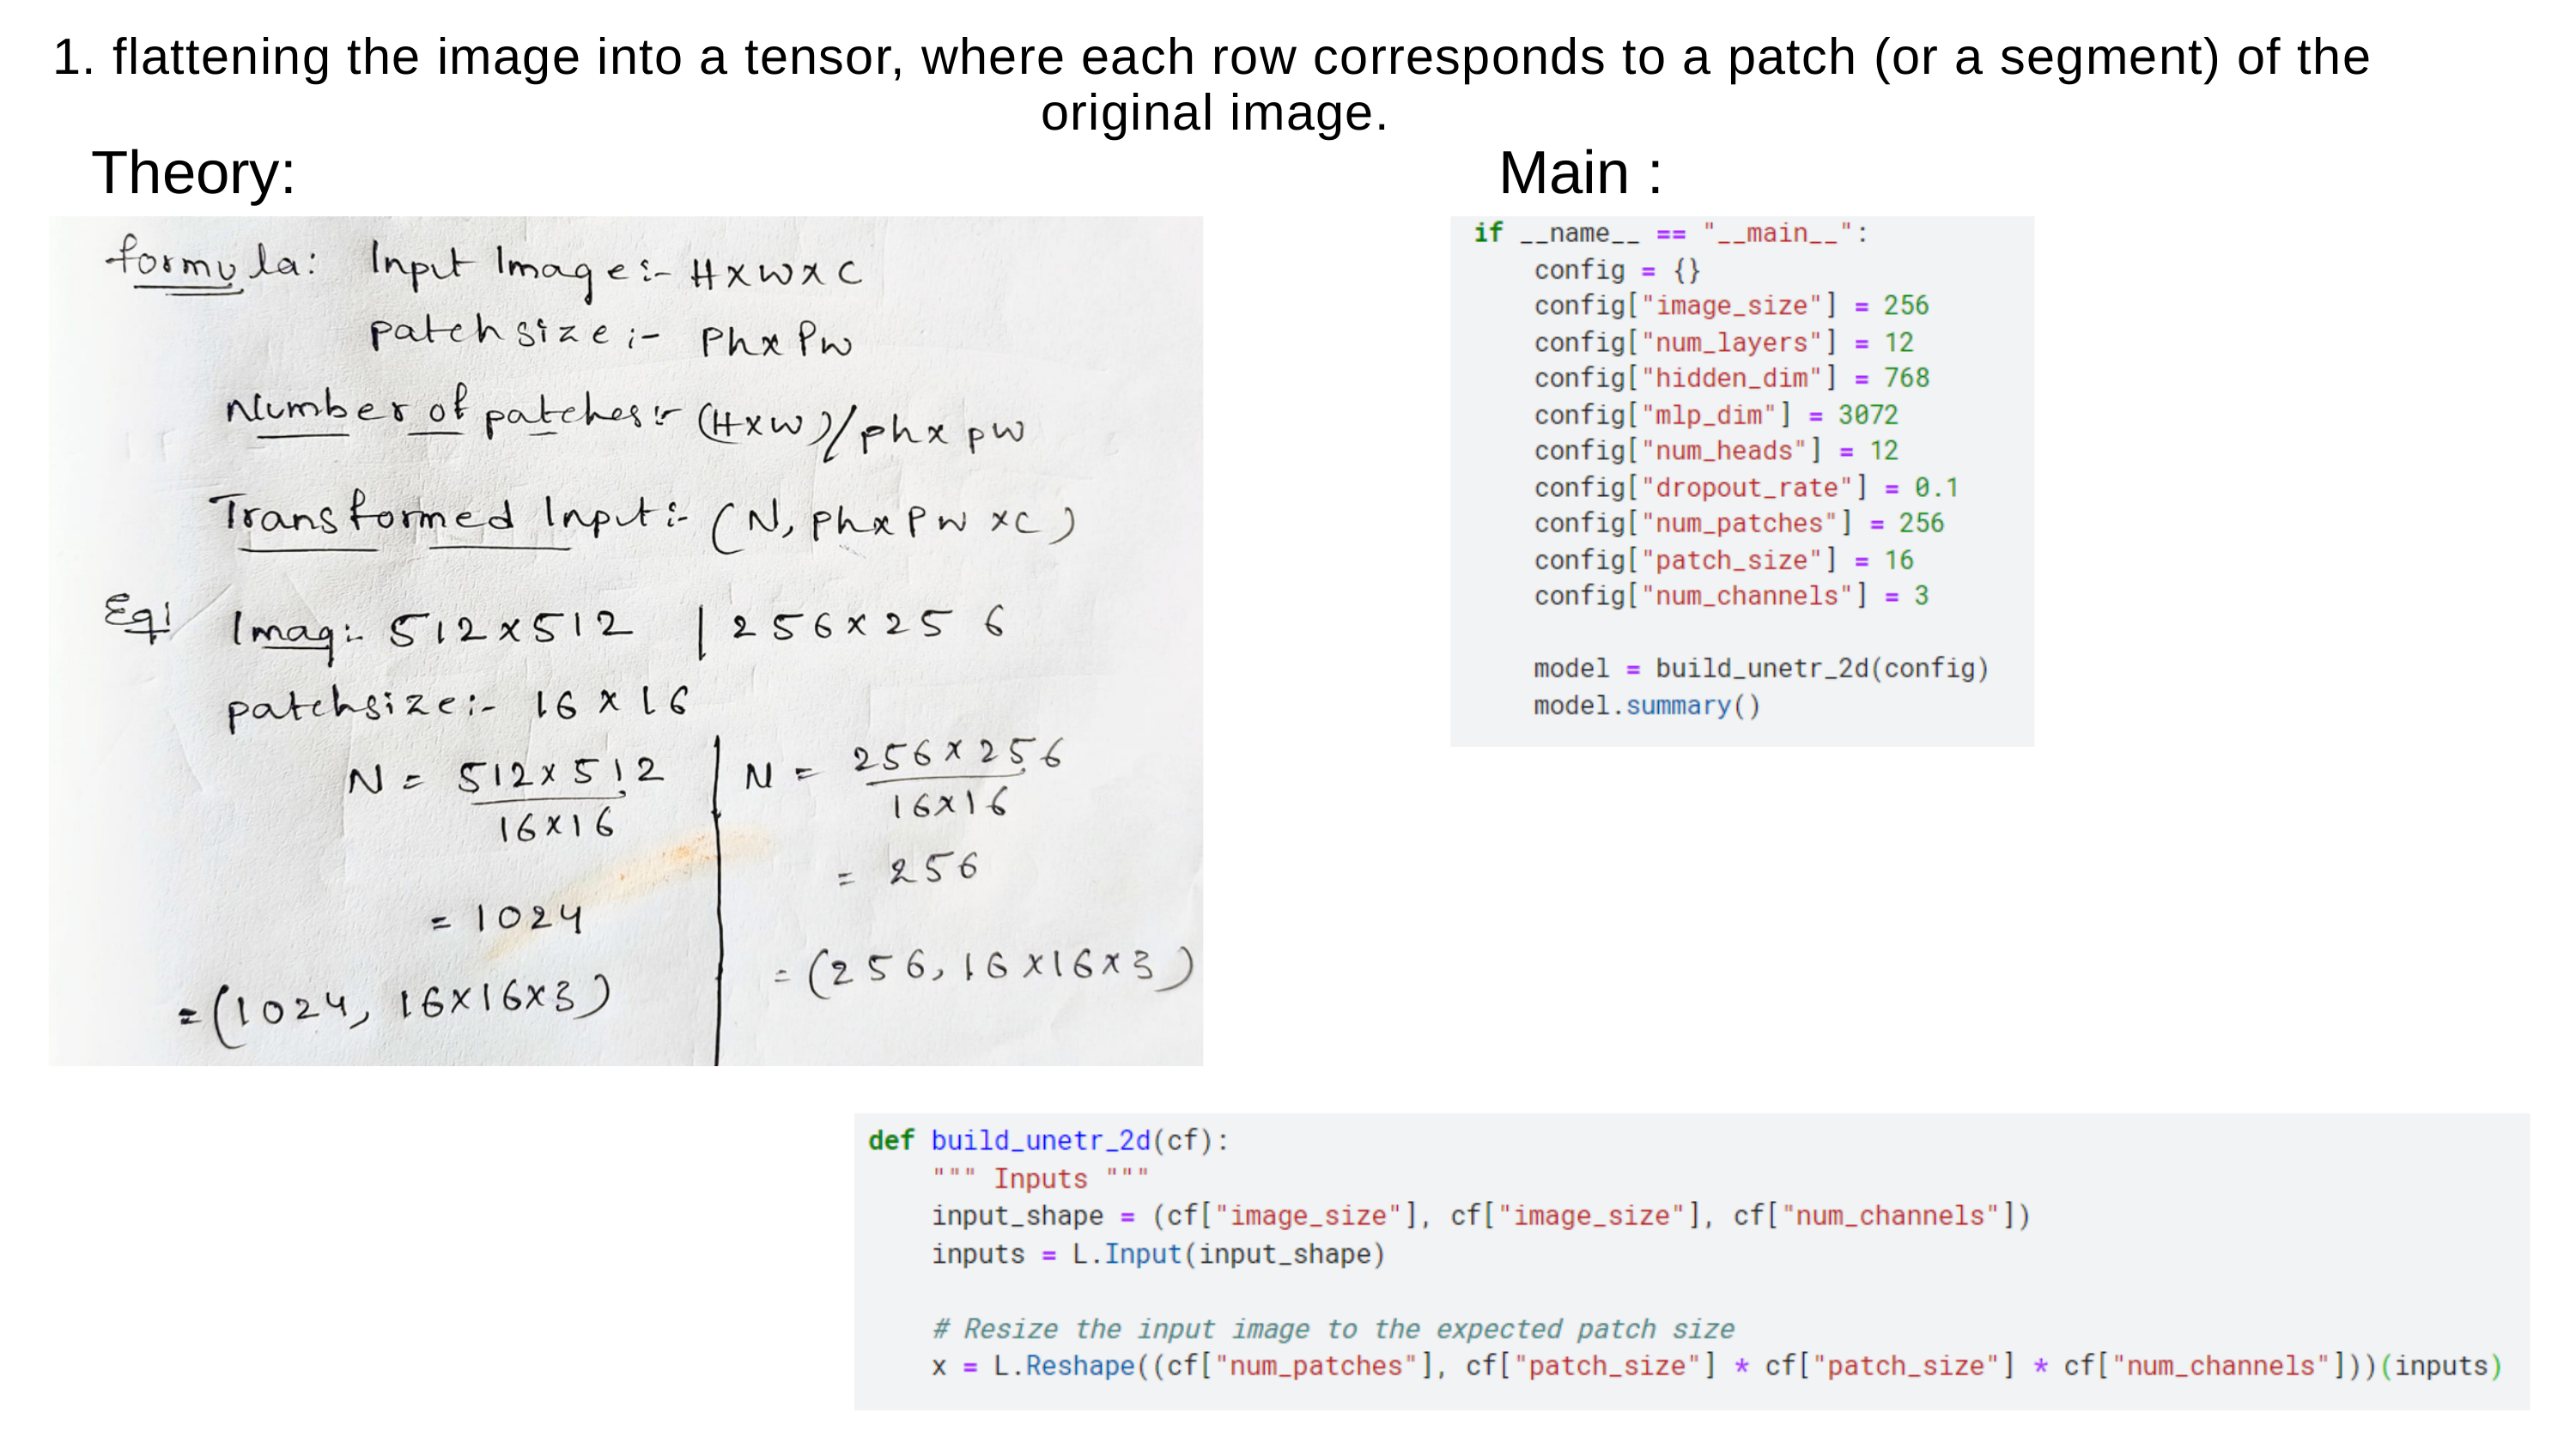

1. flattening the image into a tensor, where each row corresponds to a patch (or a segment) of the original image.

Theory:
Main :